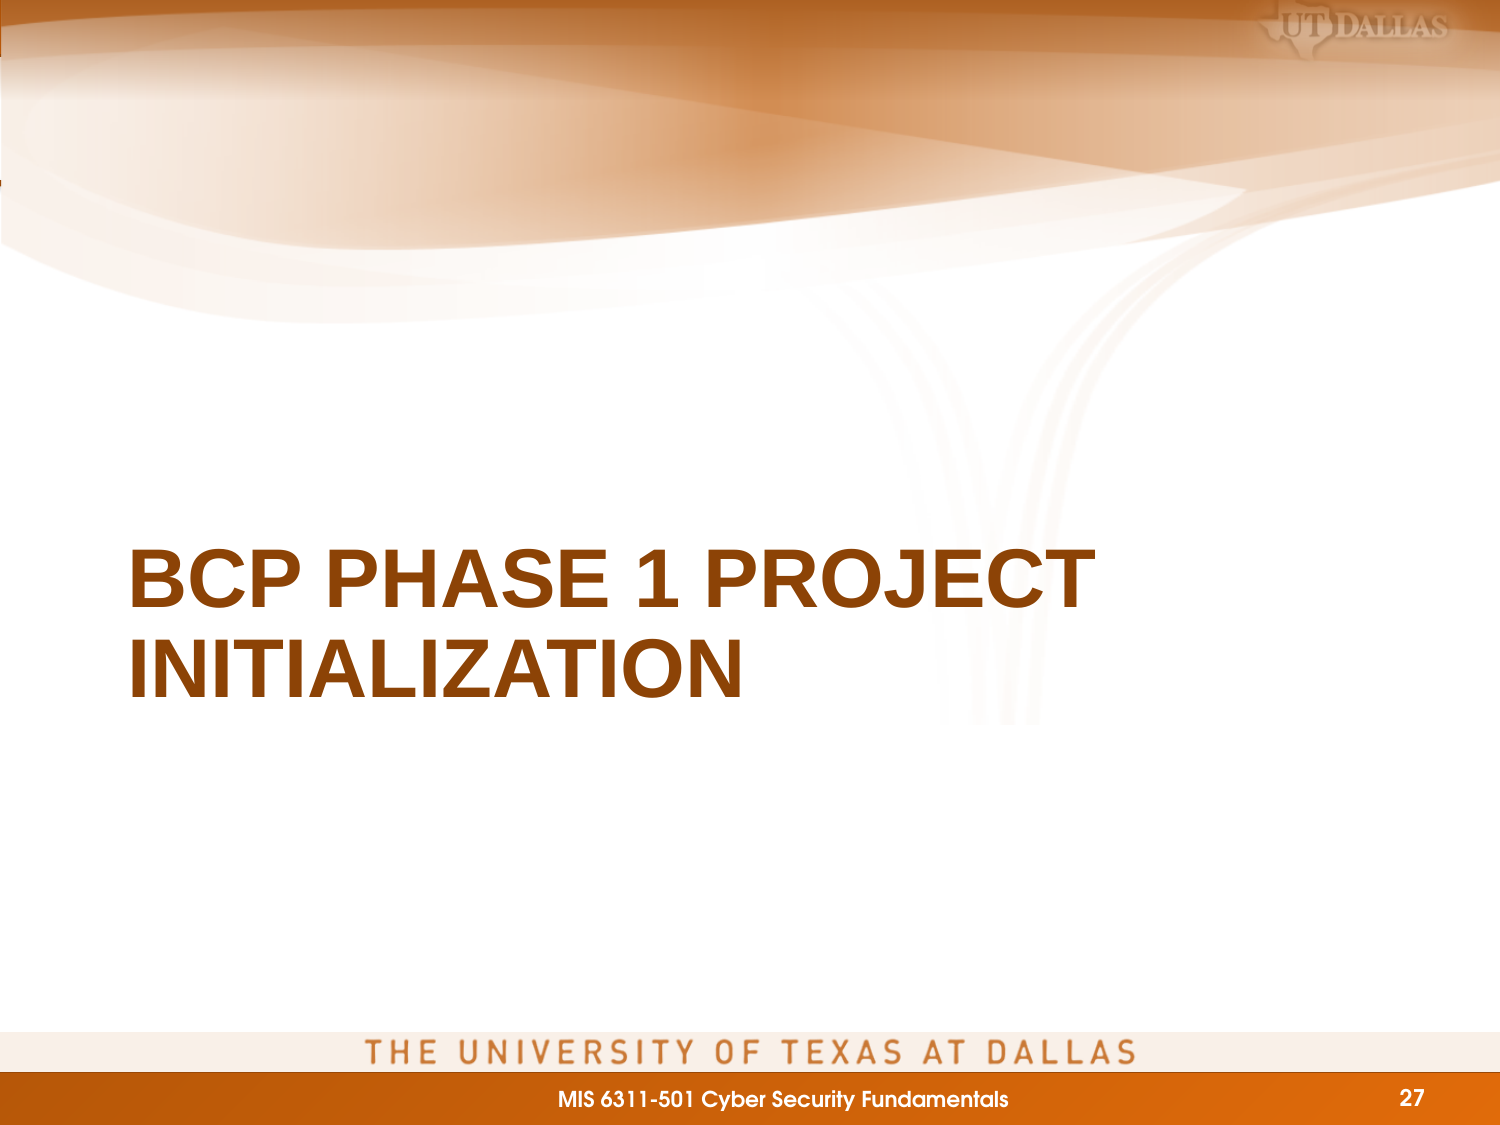

# BCP Phase 1 Project Initialization

27